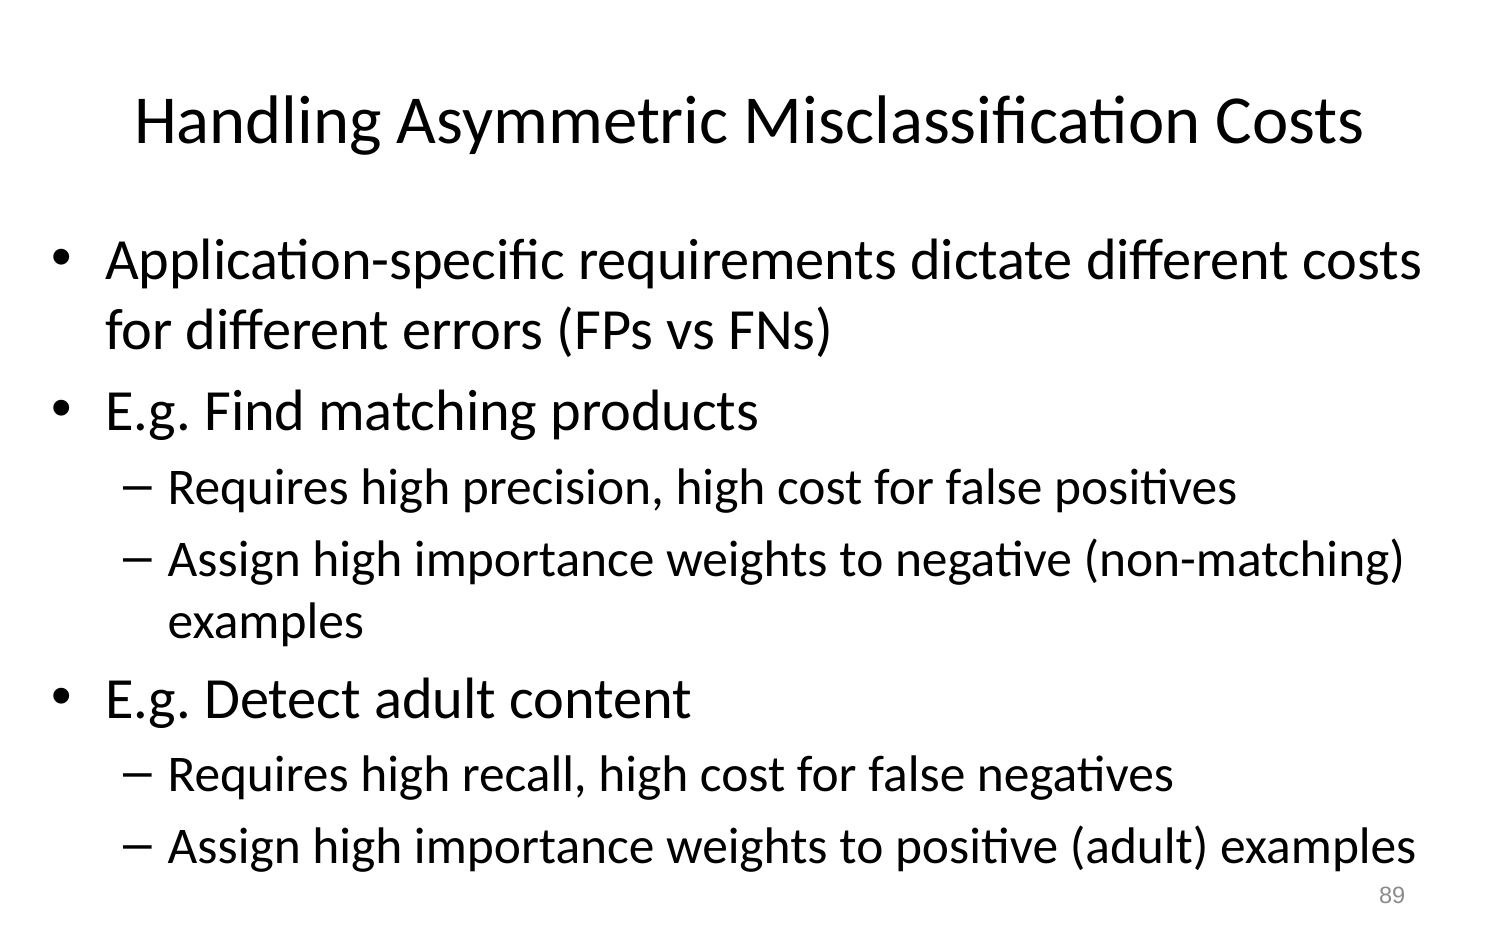

# Handling Asymmetric Misclassification Costs
Application-specific requirements dictate different costs for different errors (FPs vs FNs)
E.g. Find matching products
Requires high precision, high cost for false positives
Assign high importance weights to negative (non-matching) examples
E.g. Detect adult content
Requires high recall, high cost for false negatives
Assign high importance weights to positive (adult) examples
89